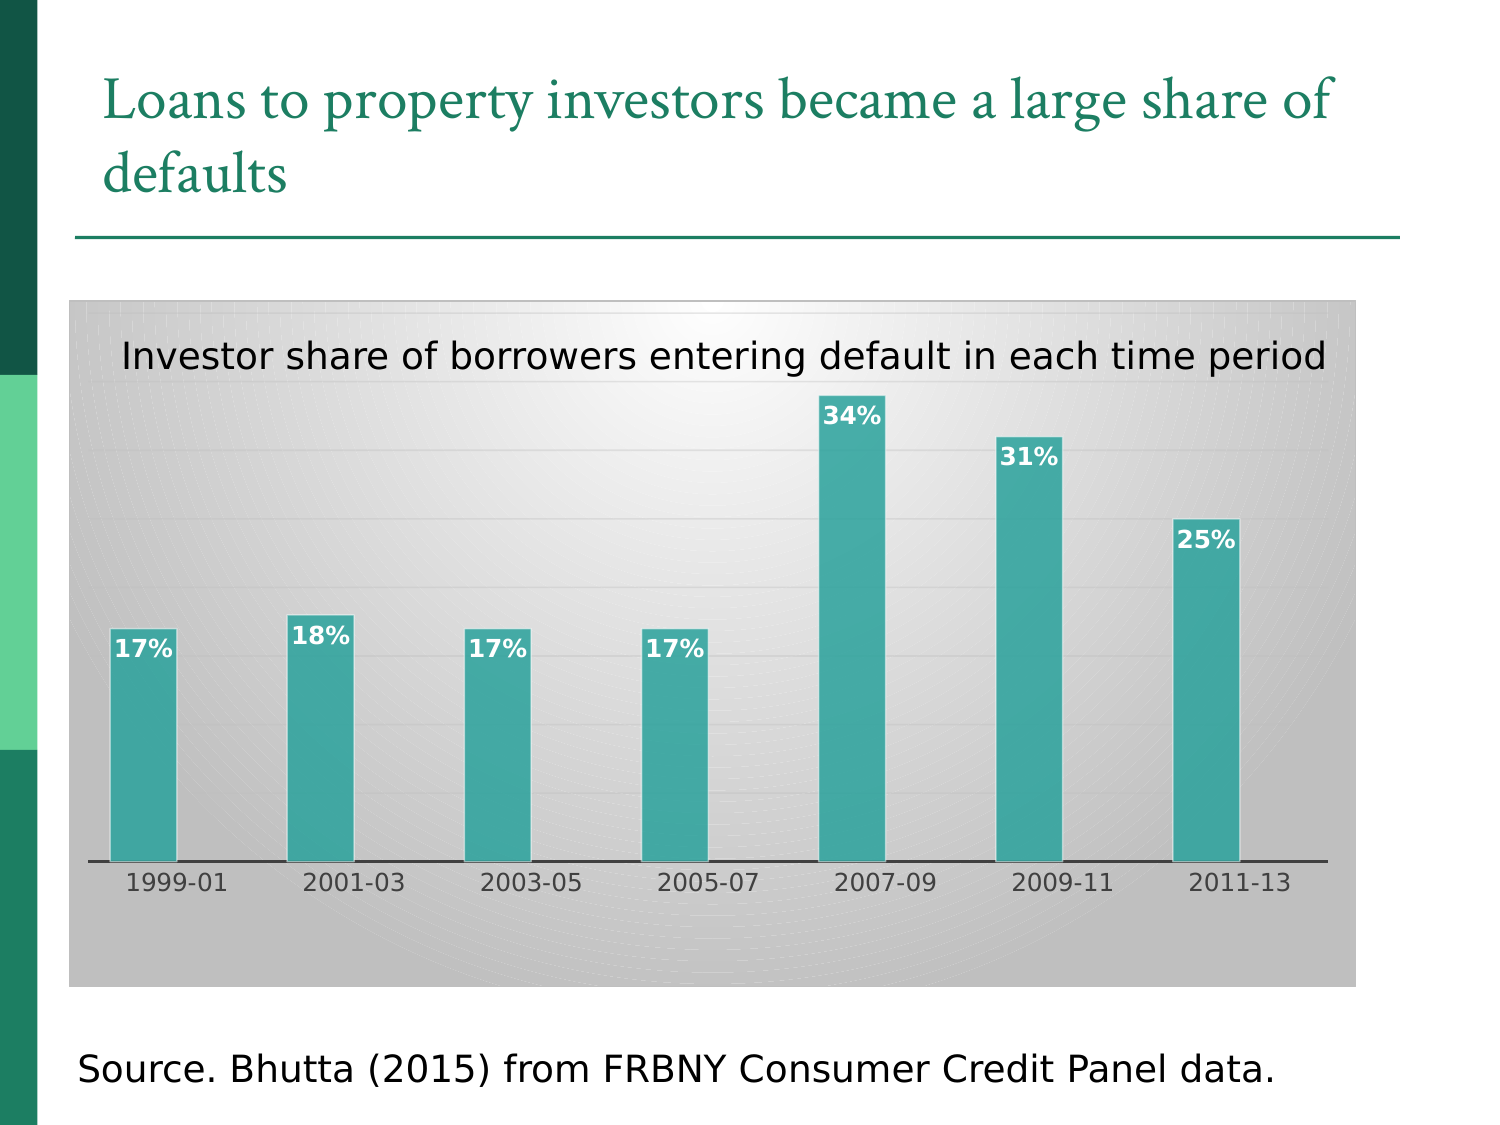

# Loans to property investors became a large share of defaults

### Chart

| Category | Investor share | Column2 |
|---|---|---|
| 1999-01 | 0.17 | None |
| 2001-03 | 0.18 | None |
| 2003-05 | 0.17 | None |
| 2005-07 | 0.17 | None |
| 2007-09 | 0.34 | None |
| 2009-11 | 0.31 | None |
| 2011-13 | 0.25 | None |
Investor share of borrowers entering default in each time period
Source. Bhutta (2015) from FRBNY Consumer Credit Panel data.